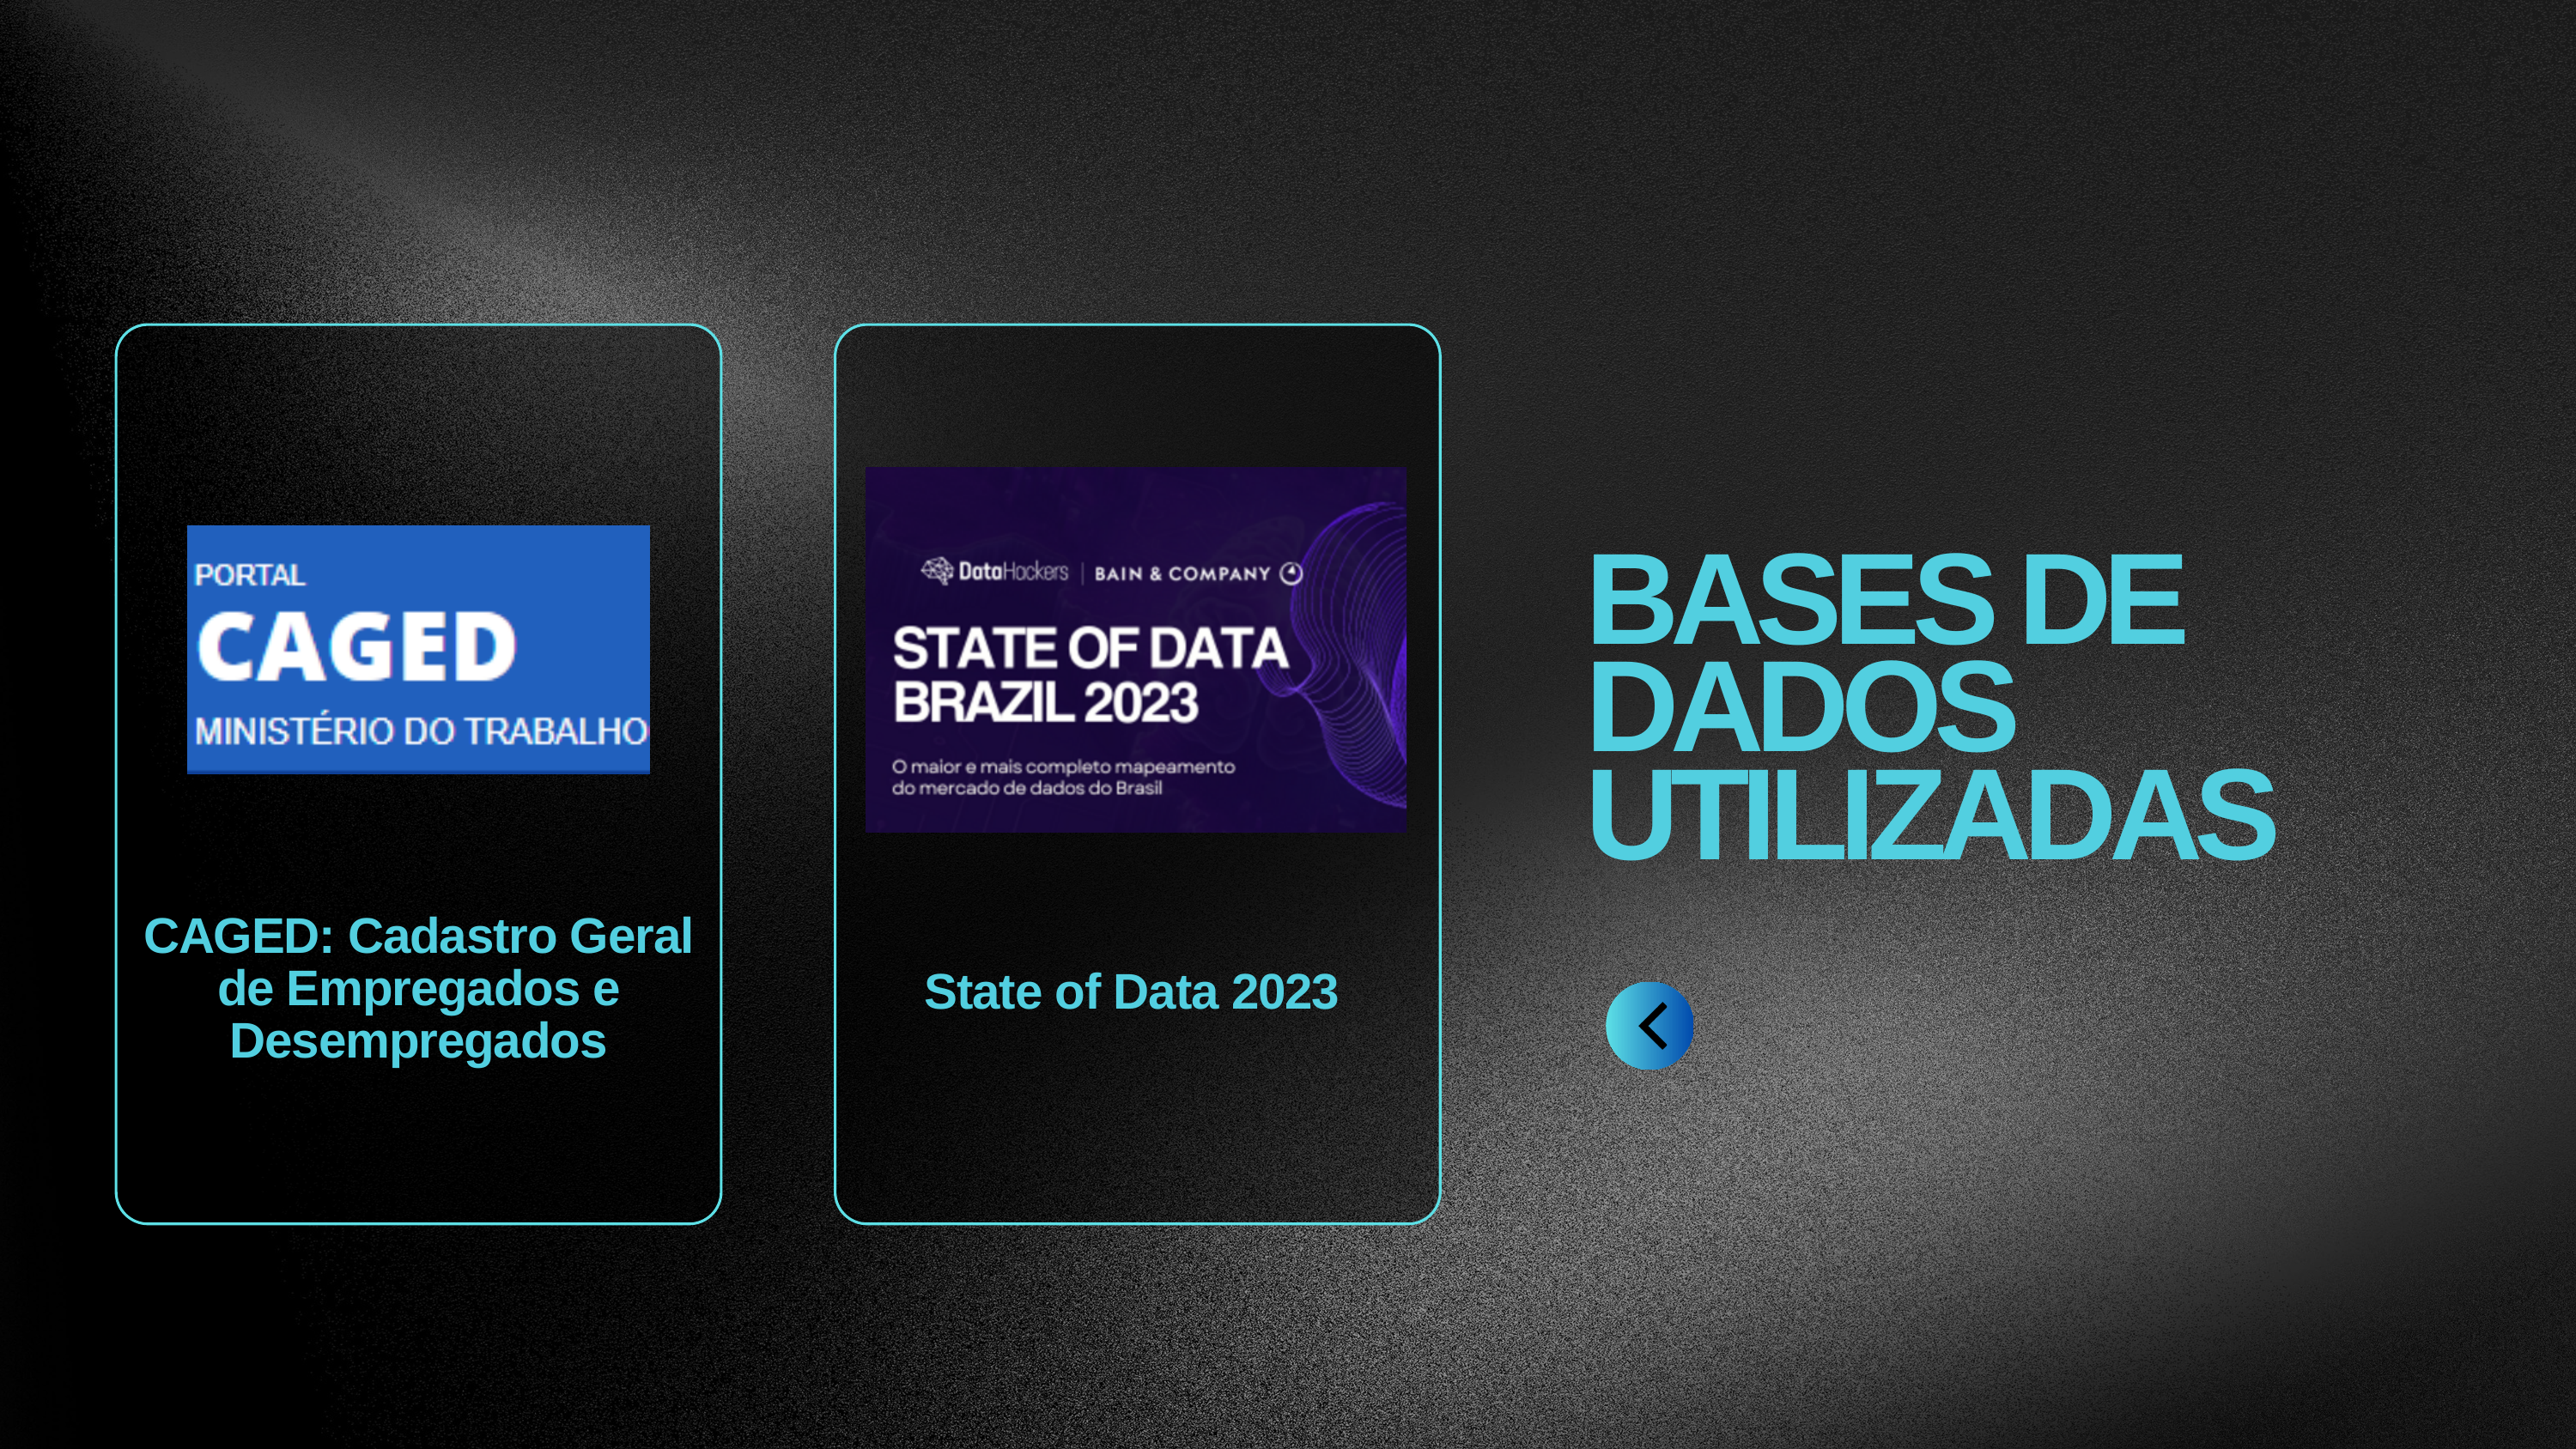

BASES DE DADOS UTILIZADAS
CAGED: Cadastro Geral de Empregados e Desempregados
State of Data 2023